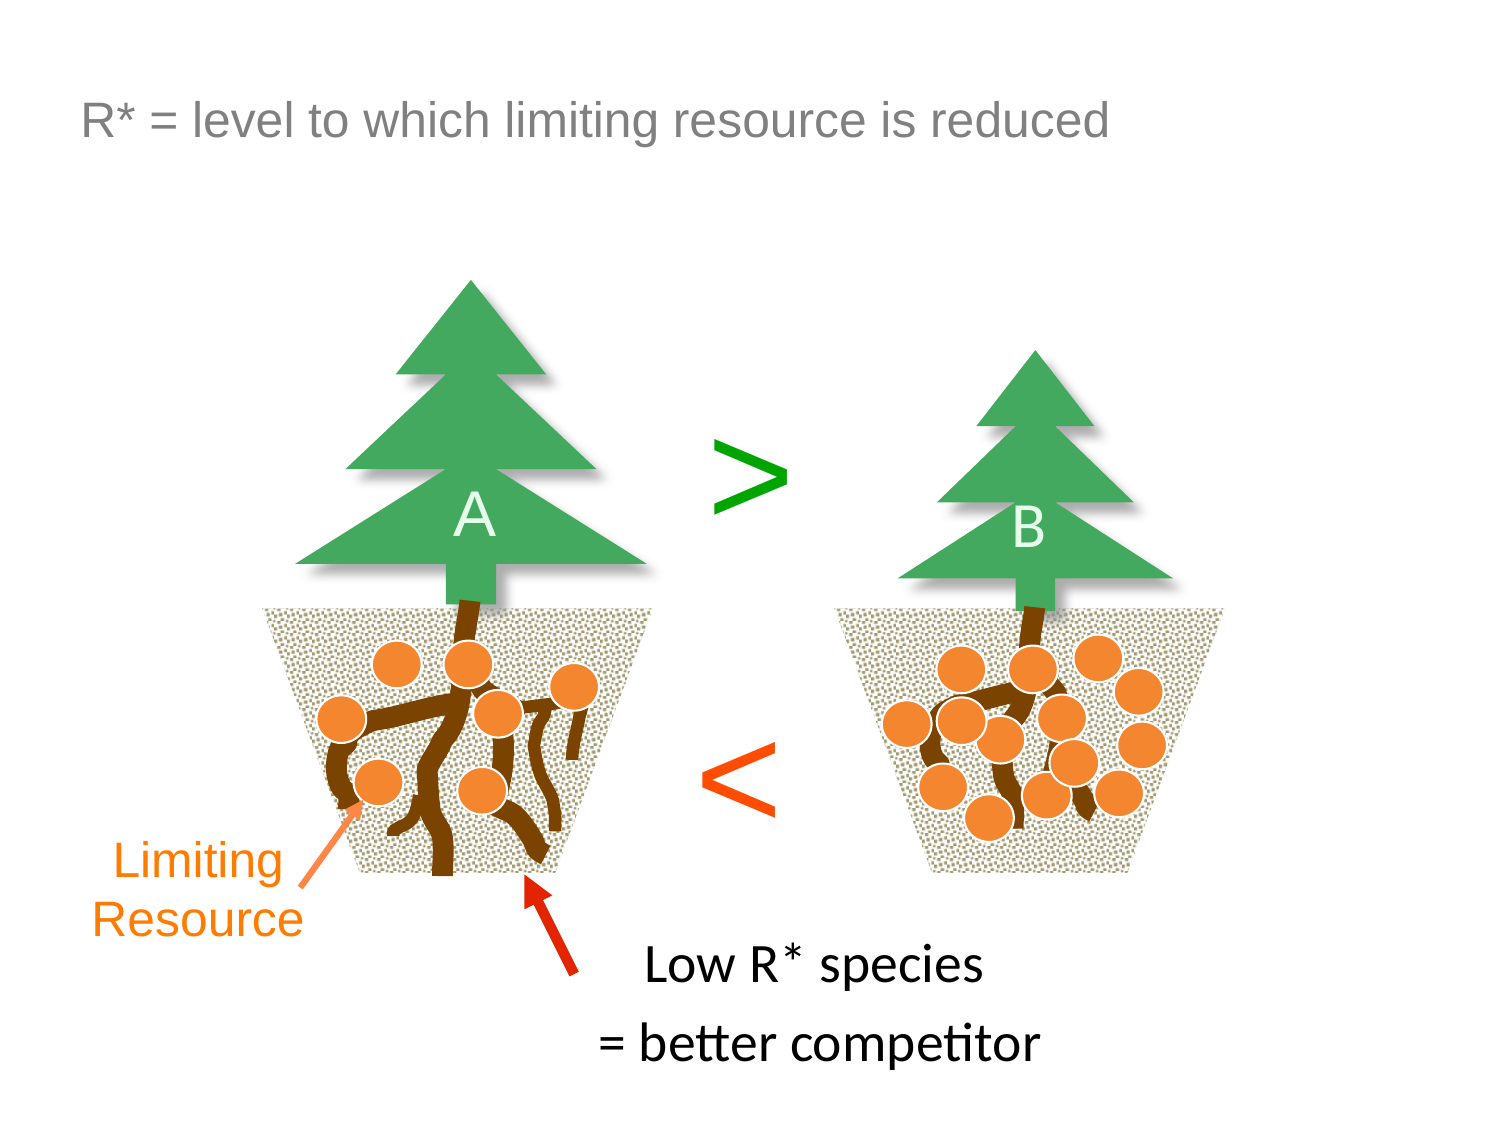

R* = level to which limiting resource is reduced at equilibrium

B

>
A

<

Limiting
Resource

Low R* species
= better competitor